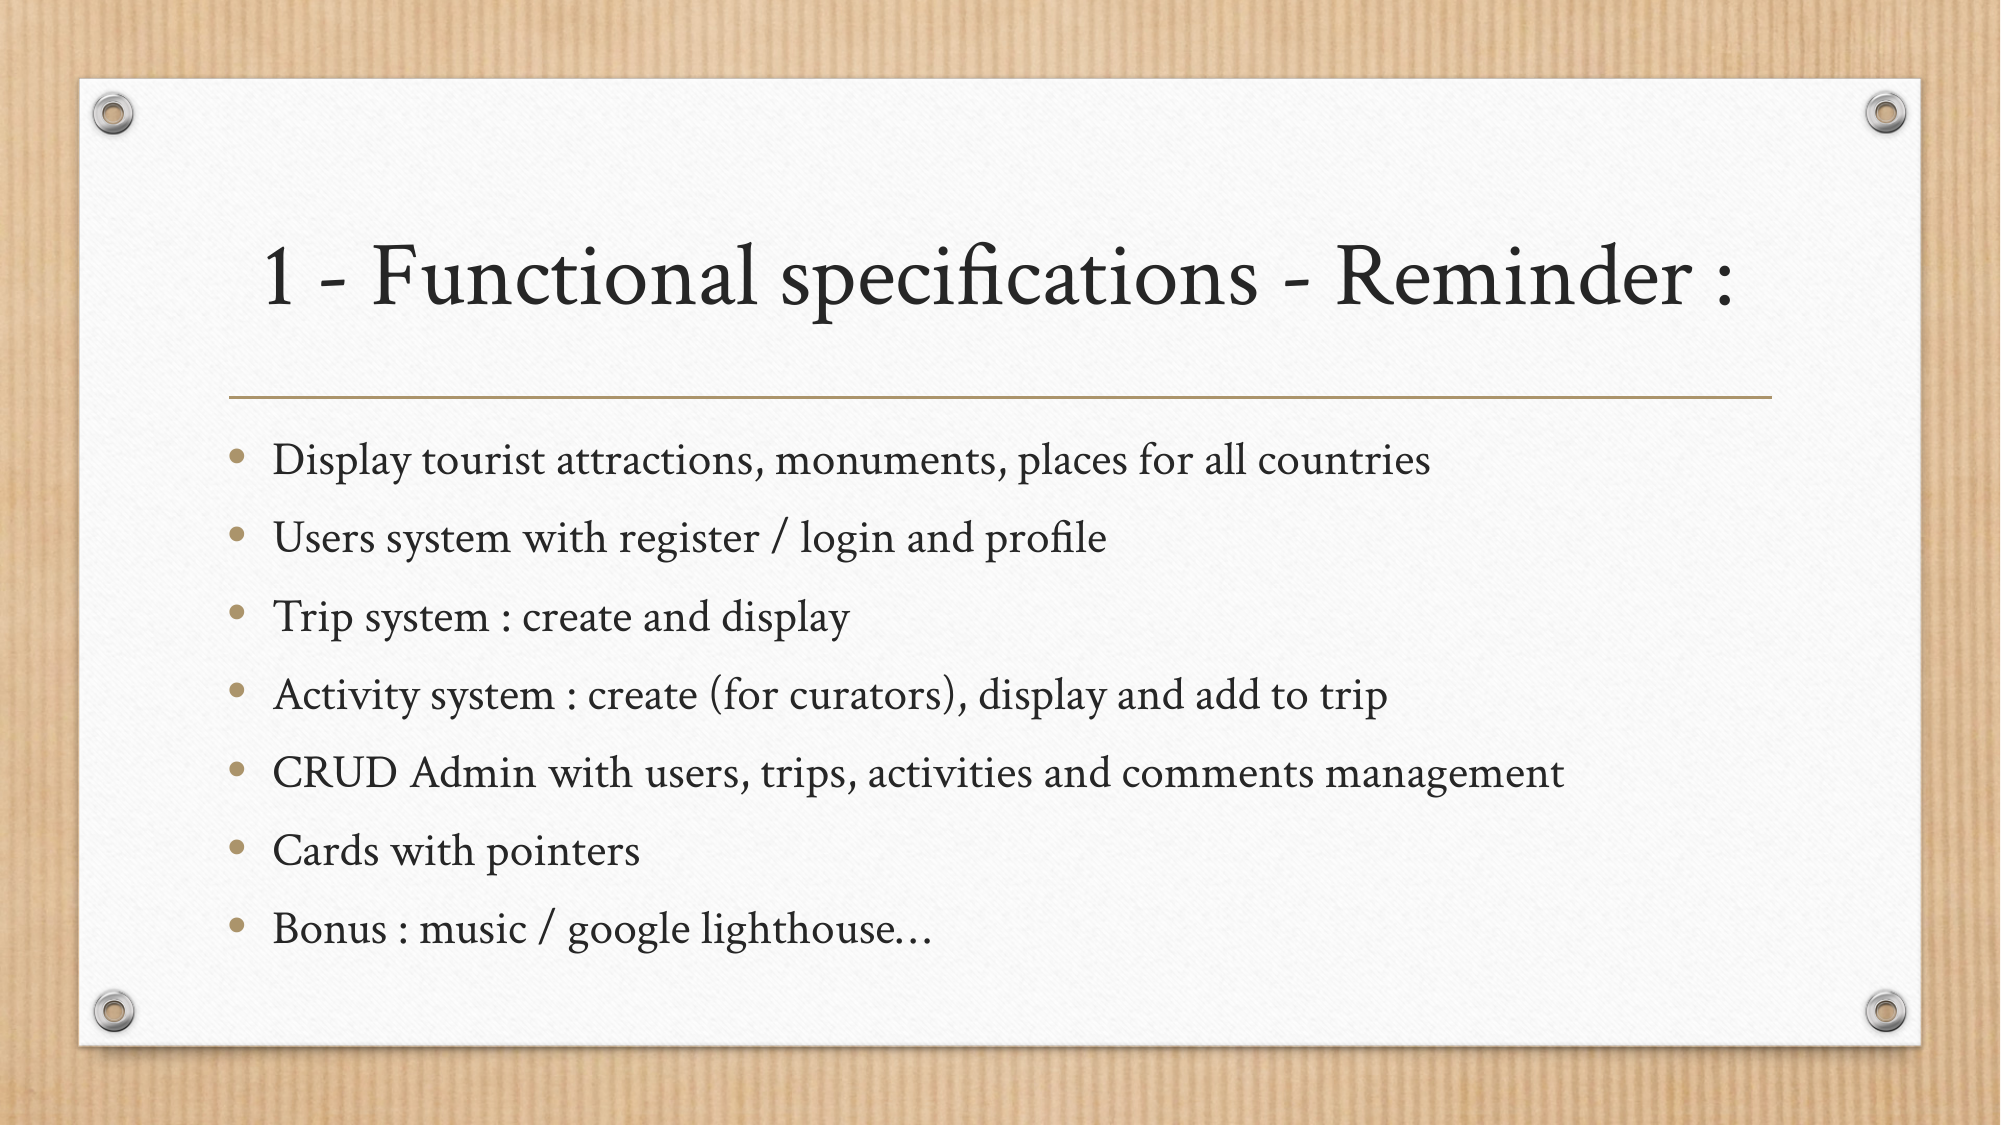

# 1 - Functional specifications - Reminder :
Display tourist attractions, monuments, places for all countries
Users system with register / login and profile
Trip system : create and display
Activity system : create (for curators), display and add to trip
CRUD Admin with users, trips, activities and comments management
Cards with pointers
Bonus : music / google lighthouse…